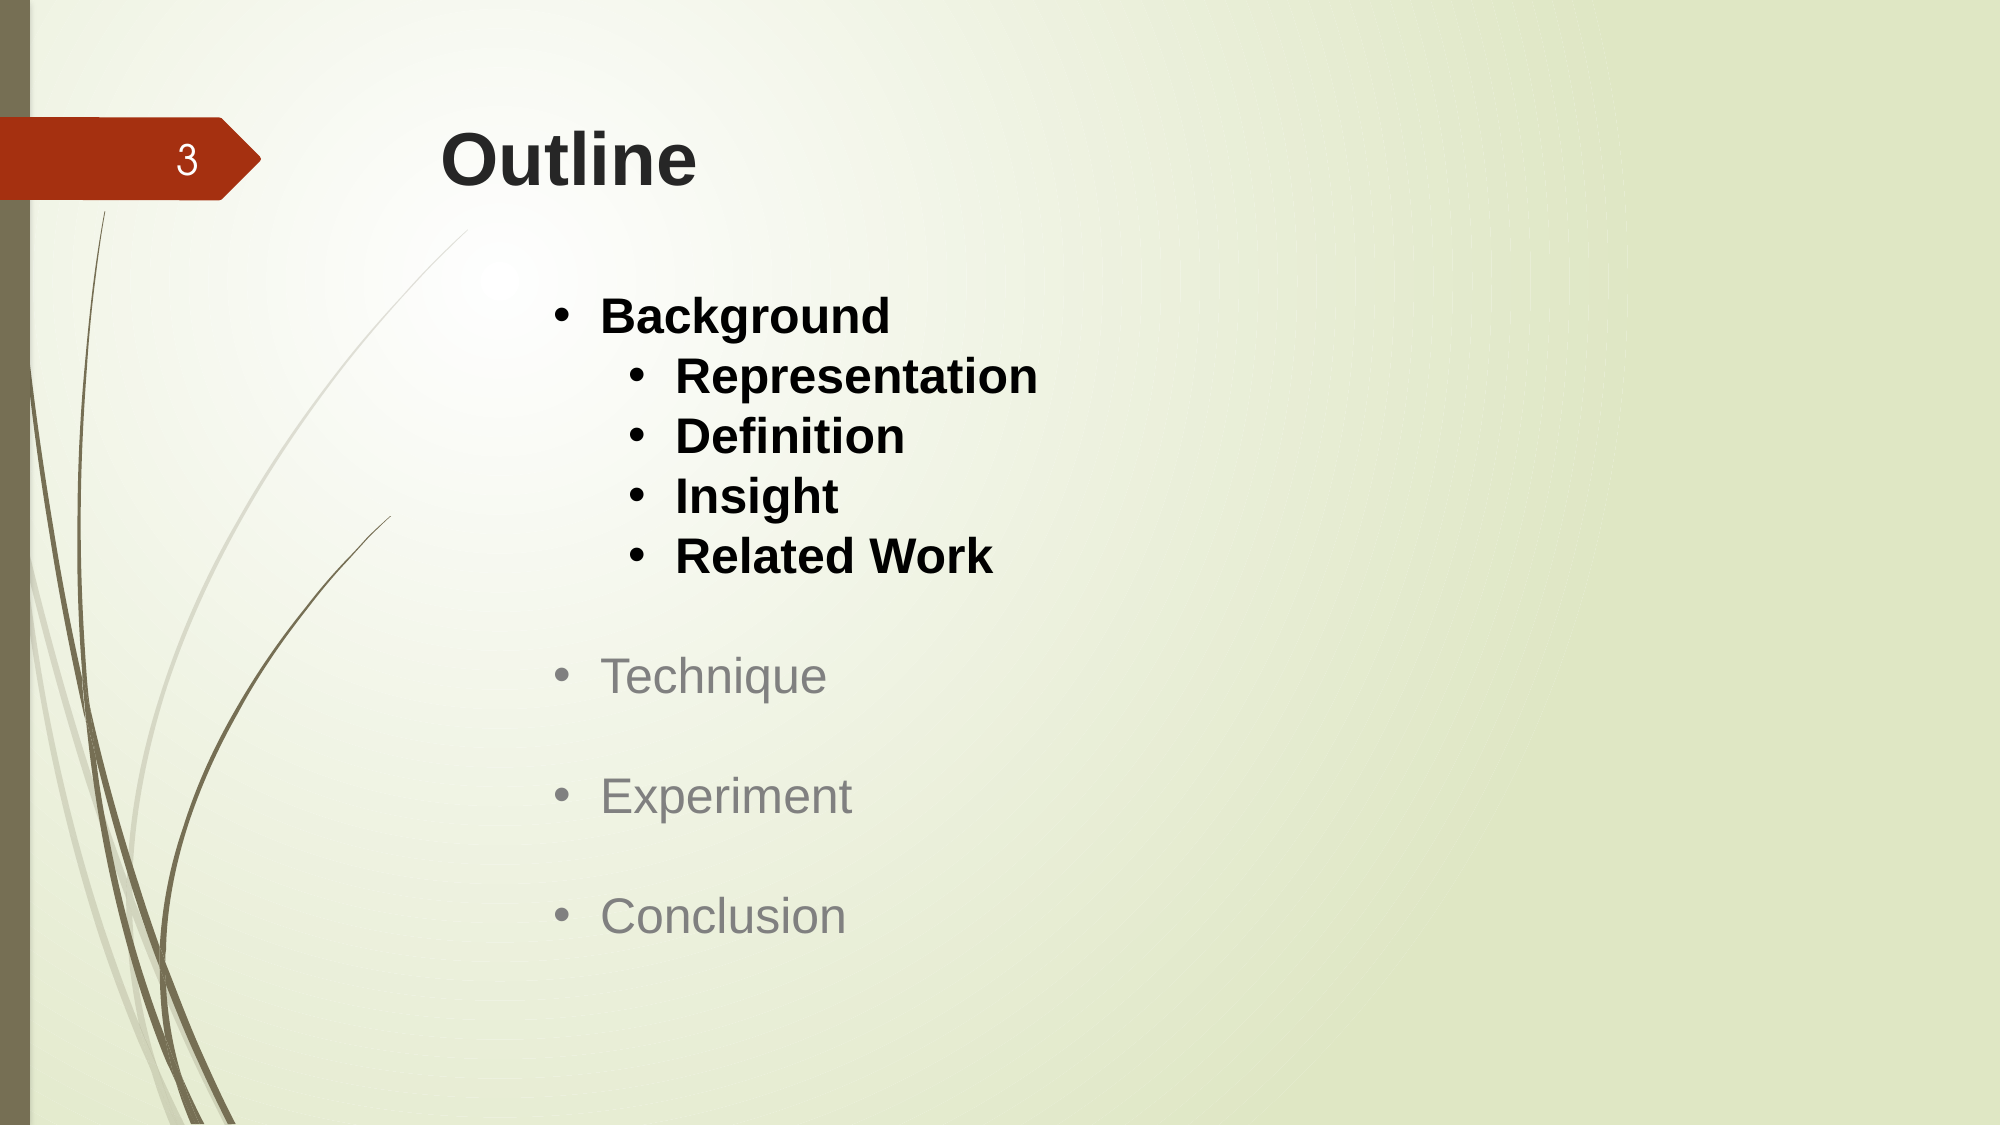

# Outline
3
Background
Representation
Definition
Insight
Related Work

Technique

Experiment

Conclusion